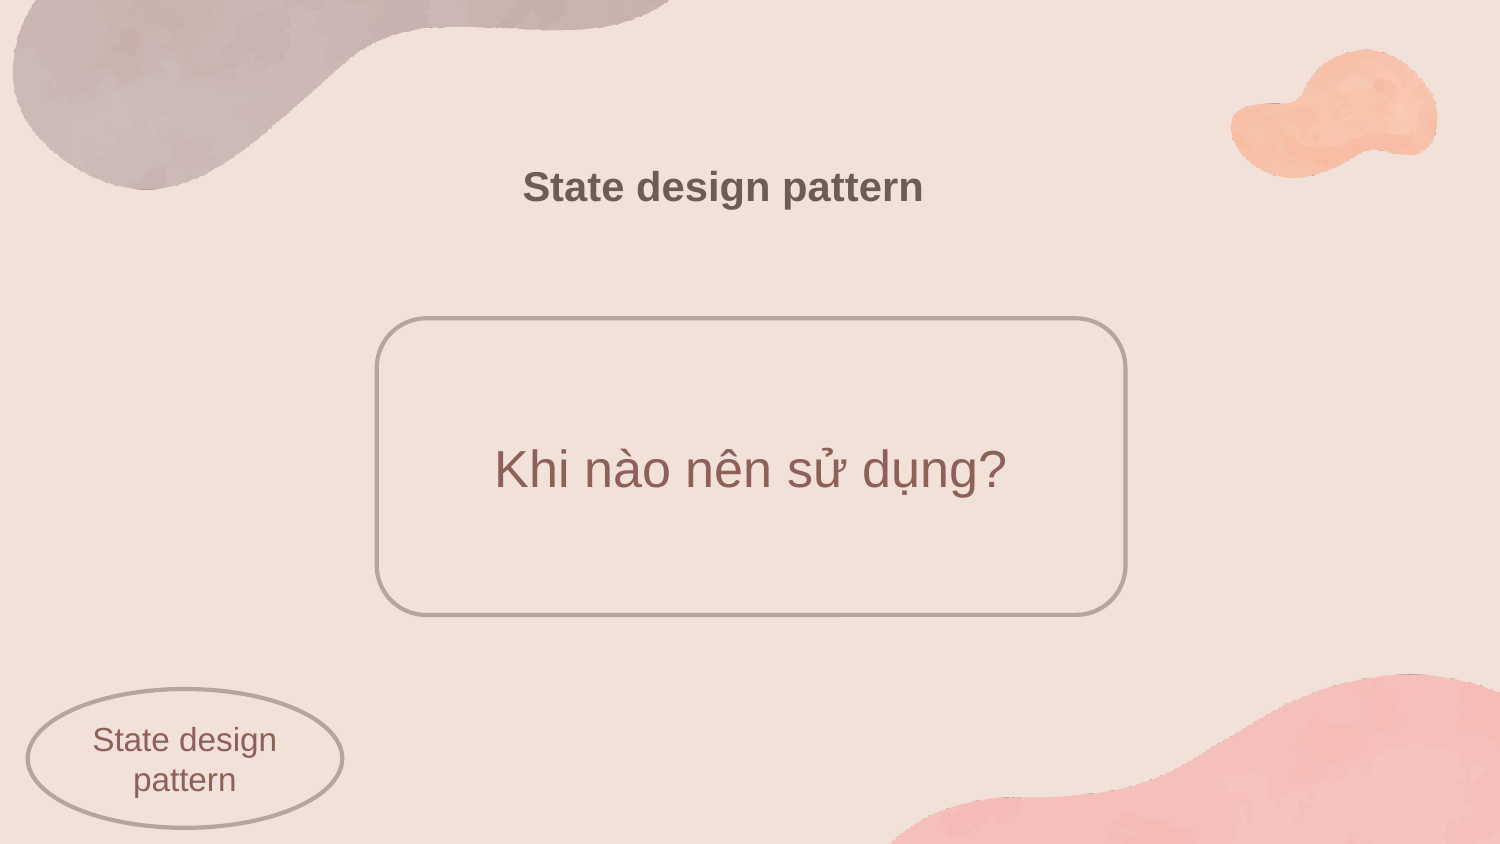

# State design pattern
Khi nào nên sử dụng?
State design pattern